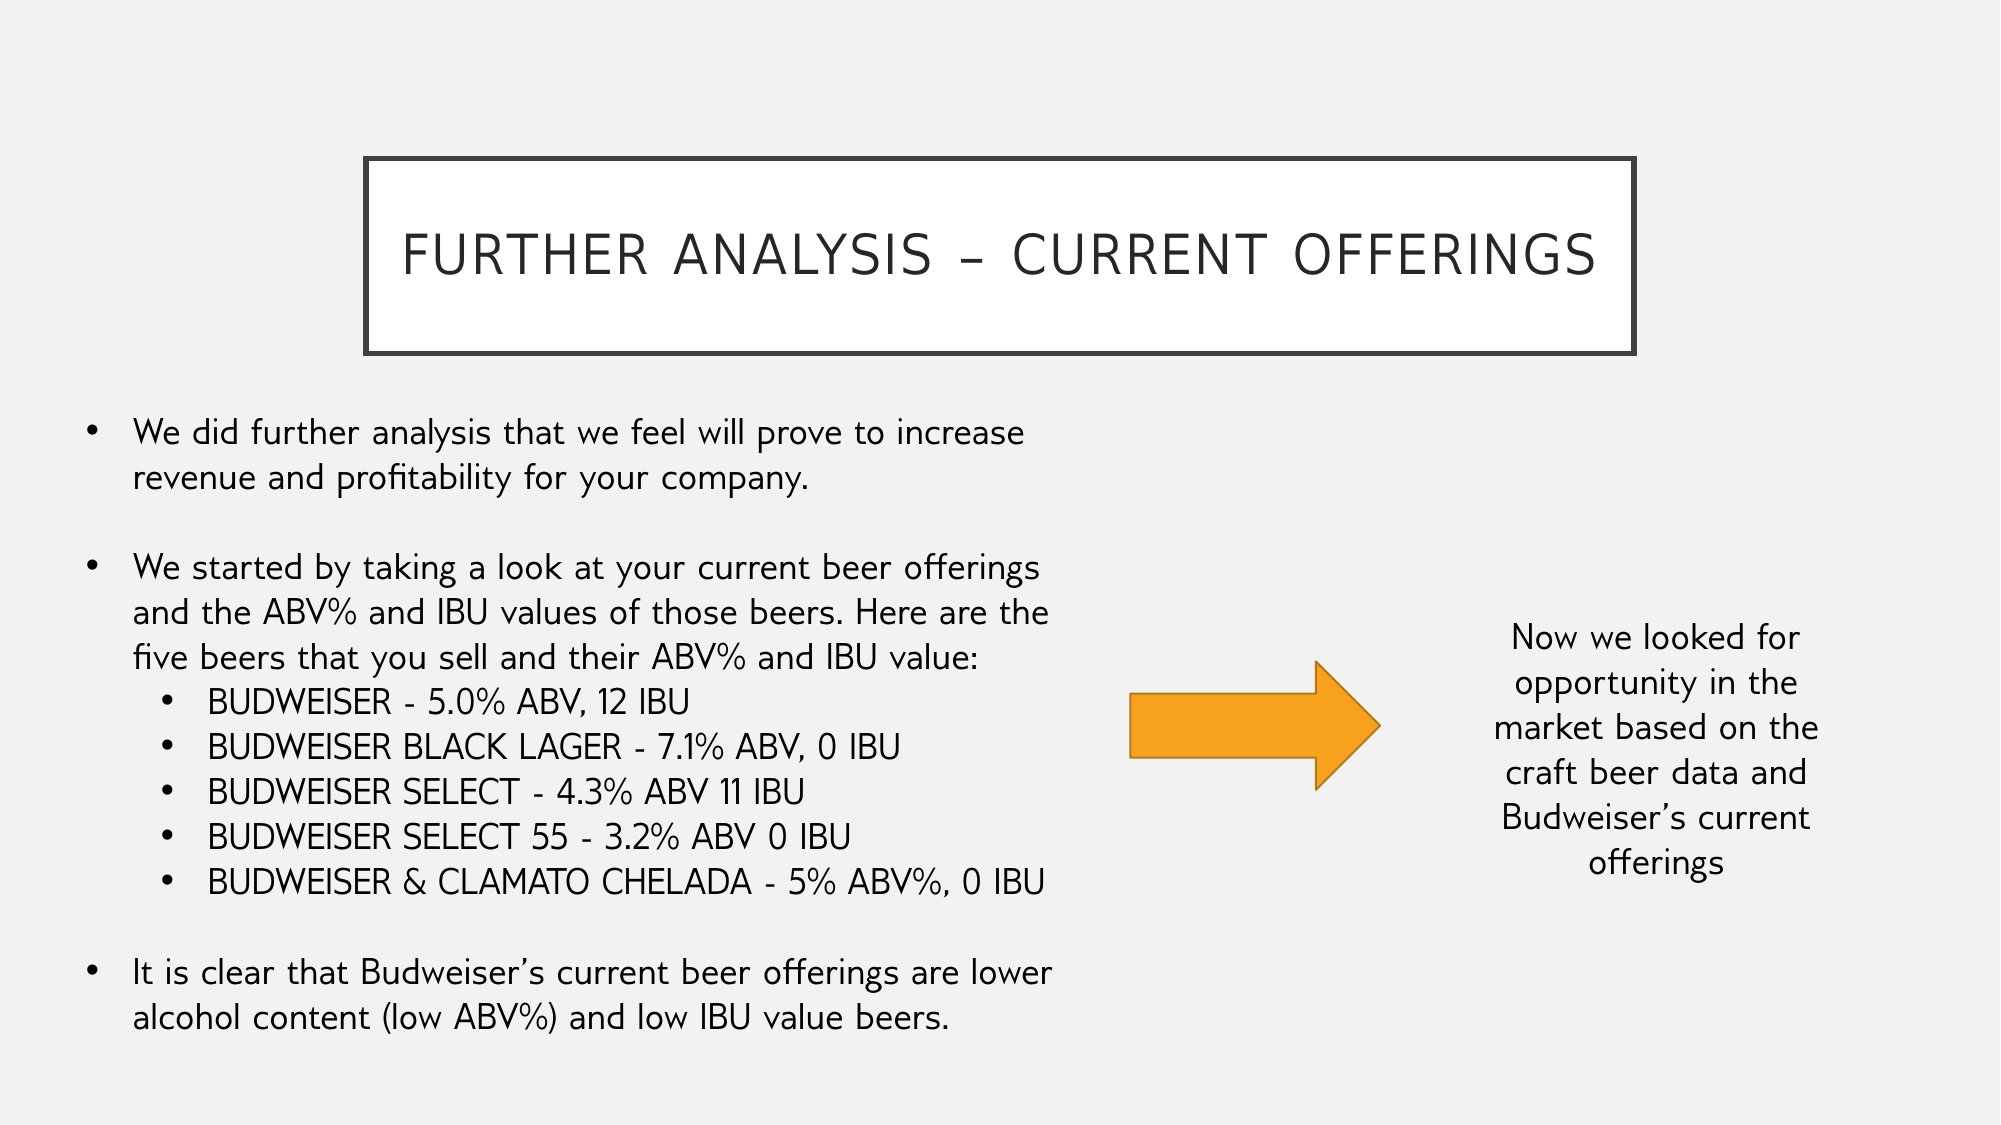

# Further Analysis – Current Offerings
﻿We did further analysis that we feel will prove to increase revenue and profitability for your company.

﻿We started by taking a look at your current beer offerings and the ABV% and IBU values of those beers. Here are the five beers that you sell and their ABV% and IBU value:
﻿BUDWEISER - 5.0% ABV, 12 IBU
﻿BUDWEISER BLACK LAGER - 7.1% ABV, 0 IBU
﻿BUDWEISER SELECT - 4.3% ABV 11 IBU
﻿BUDWEISER SELECT 55 - 3.2% ABV 0 IBU
﻿BUDWEISER & CLAMATO CHELADA - 5% ABV%, 0 IBU

It is clear that Budweiser’s current beer offerings are lower alcohol content (low ABV%) and low IBU value beers.
Now we looked for opportunity in the market based on the craft beer data and Budweiser’s current offerings